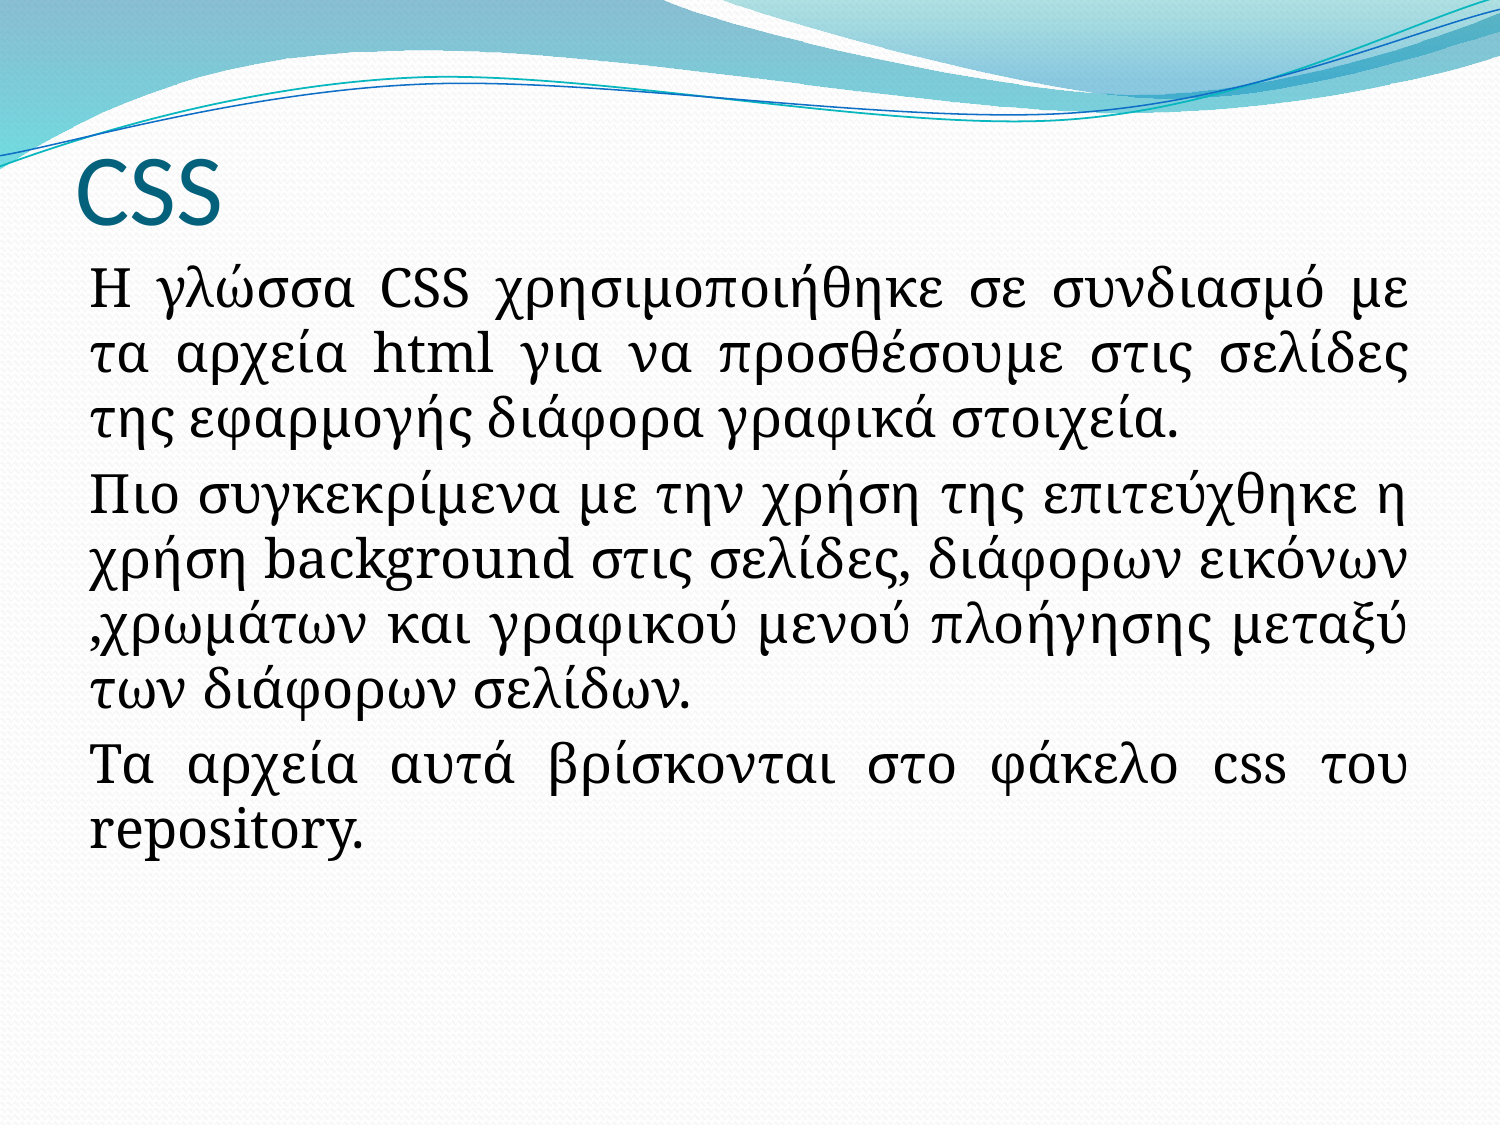

# CSS
Η γλώσσα CSS χρησιμοποιήθηκε σε συνδιασμό με τα αρχεία html για να προσθέσουμε στις σελίδες της εφαρμογής διάφορα γραφικά στοιχεία.
Πιο συγκεκρίμενα με την χρήση της επιτεύχθηκε η χρήση background στις σελίδες, διάφορων εικόνων ,χρωμάτων και γραφικού μενού πλοήγησης μεταξύ των διάφορων σελίδων.
Τα αρχεία αυτά βρίσκονται στο φάκελο css του repository.